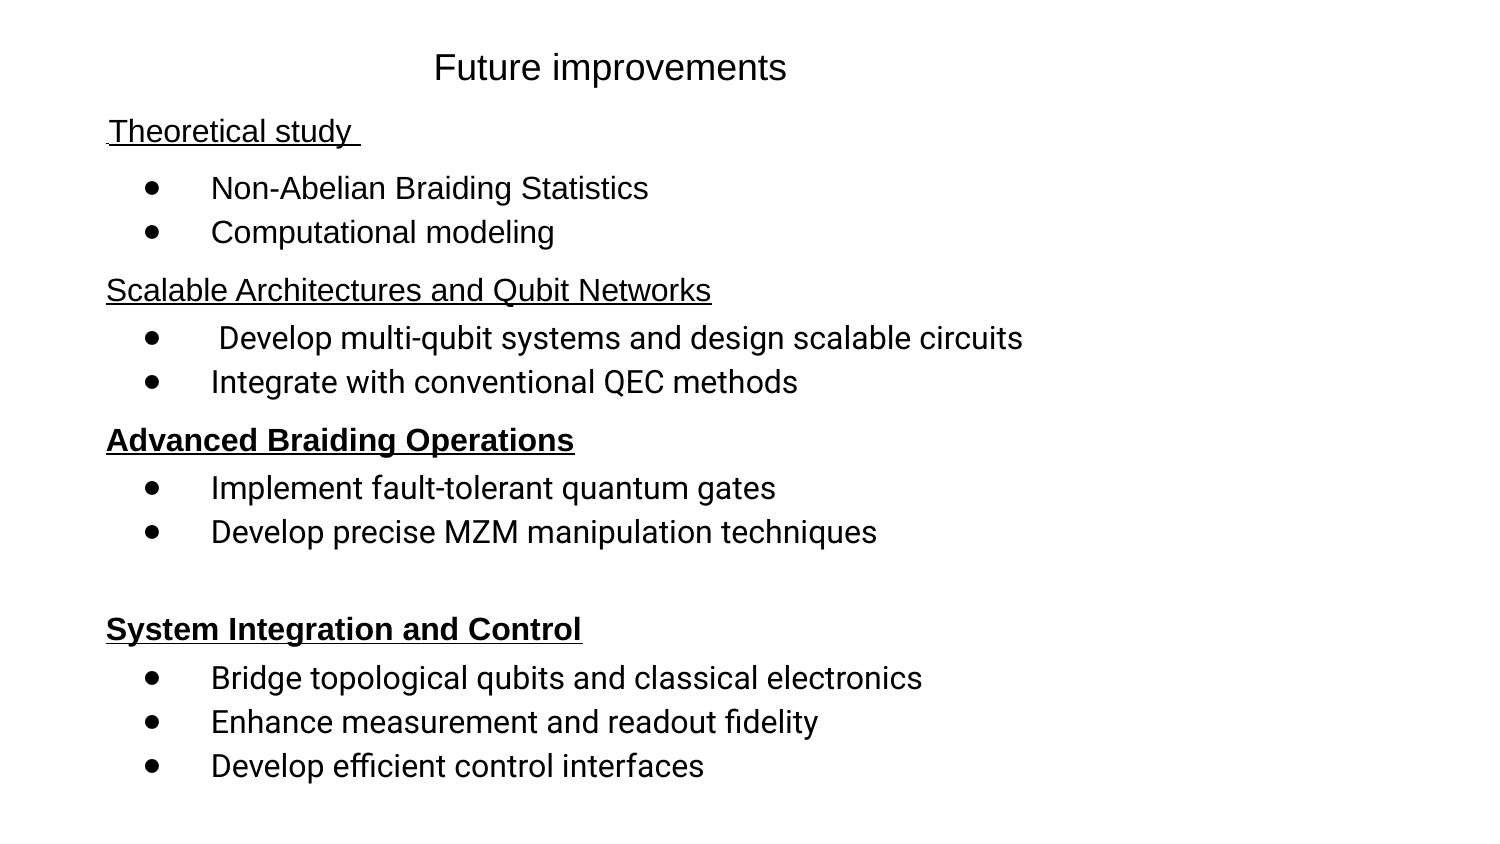

# Future improvements
 Theoretical study
Non-Abelian Braiding Statistics
Computational modeling
Scalable Architectures and Qubit Networks
 Develop multi-qubit systems and design scalable circuits
Integrate with conventional QEC methods
Advanced Braiding Operations
Implement fault-tolerant quantum gates
Develop precise MZM manipulation techniques

System Integration and Control
Bridge topological qubits and classical electronics
Enhance measurement and readout fidelity
Develop efficient control interfaces